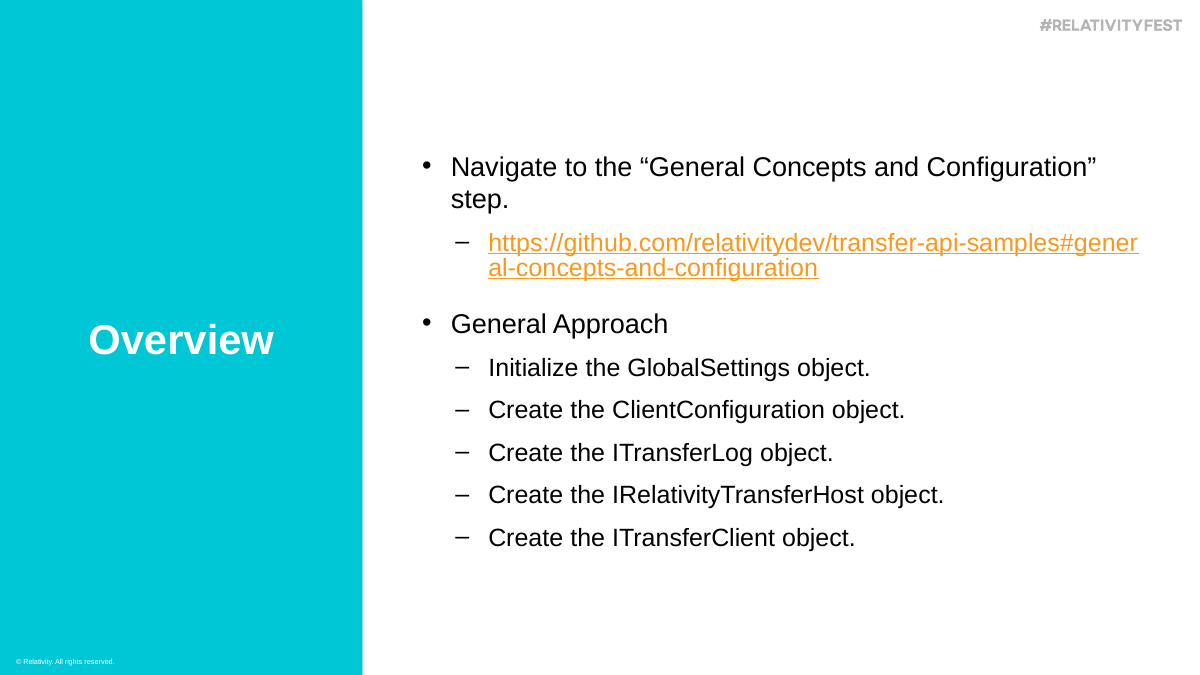

Navigate to the “General Concepts and Configuration” step.
https://github.com/relativitydev/transfer-api-samples#general-concepts-and-configuration
General Approach
Initialize the GlobalSettings object.
Create the ClientConfiguration object.
Create the ITransferLog object.
Create the IRelativityTransferHost object.
Create the ITransferClient object.
Overview